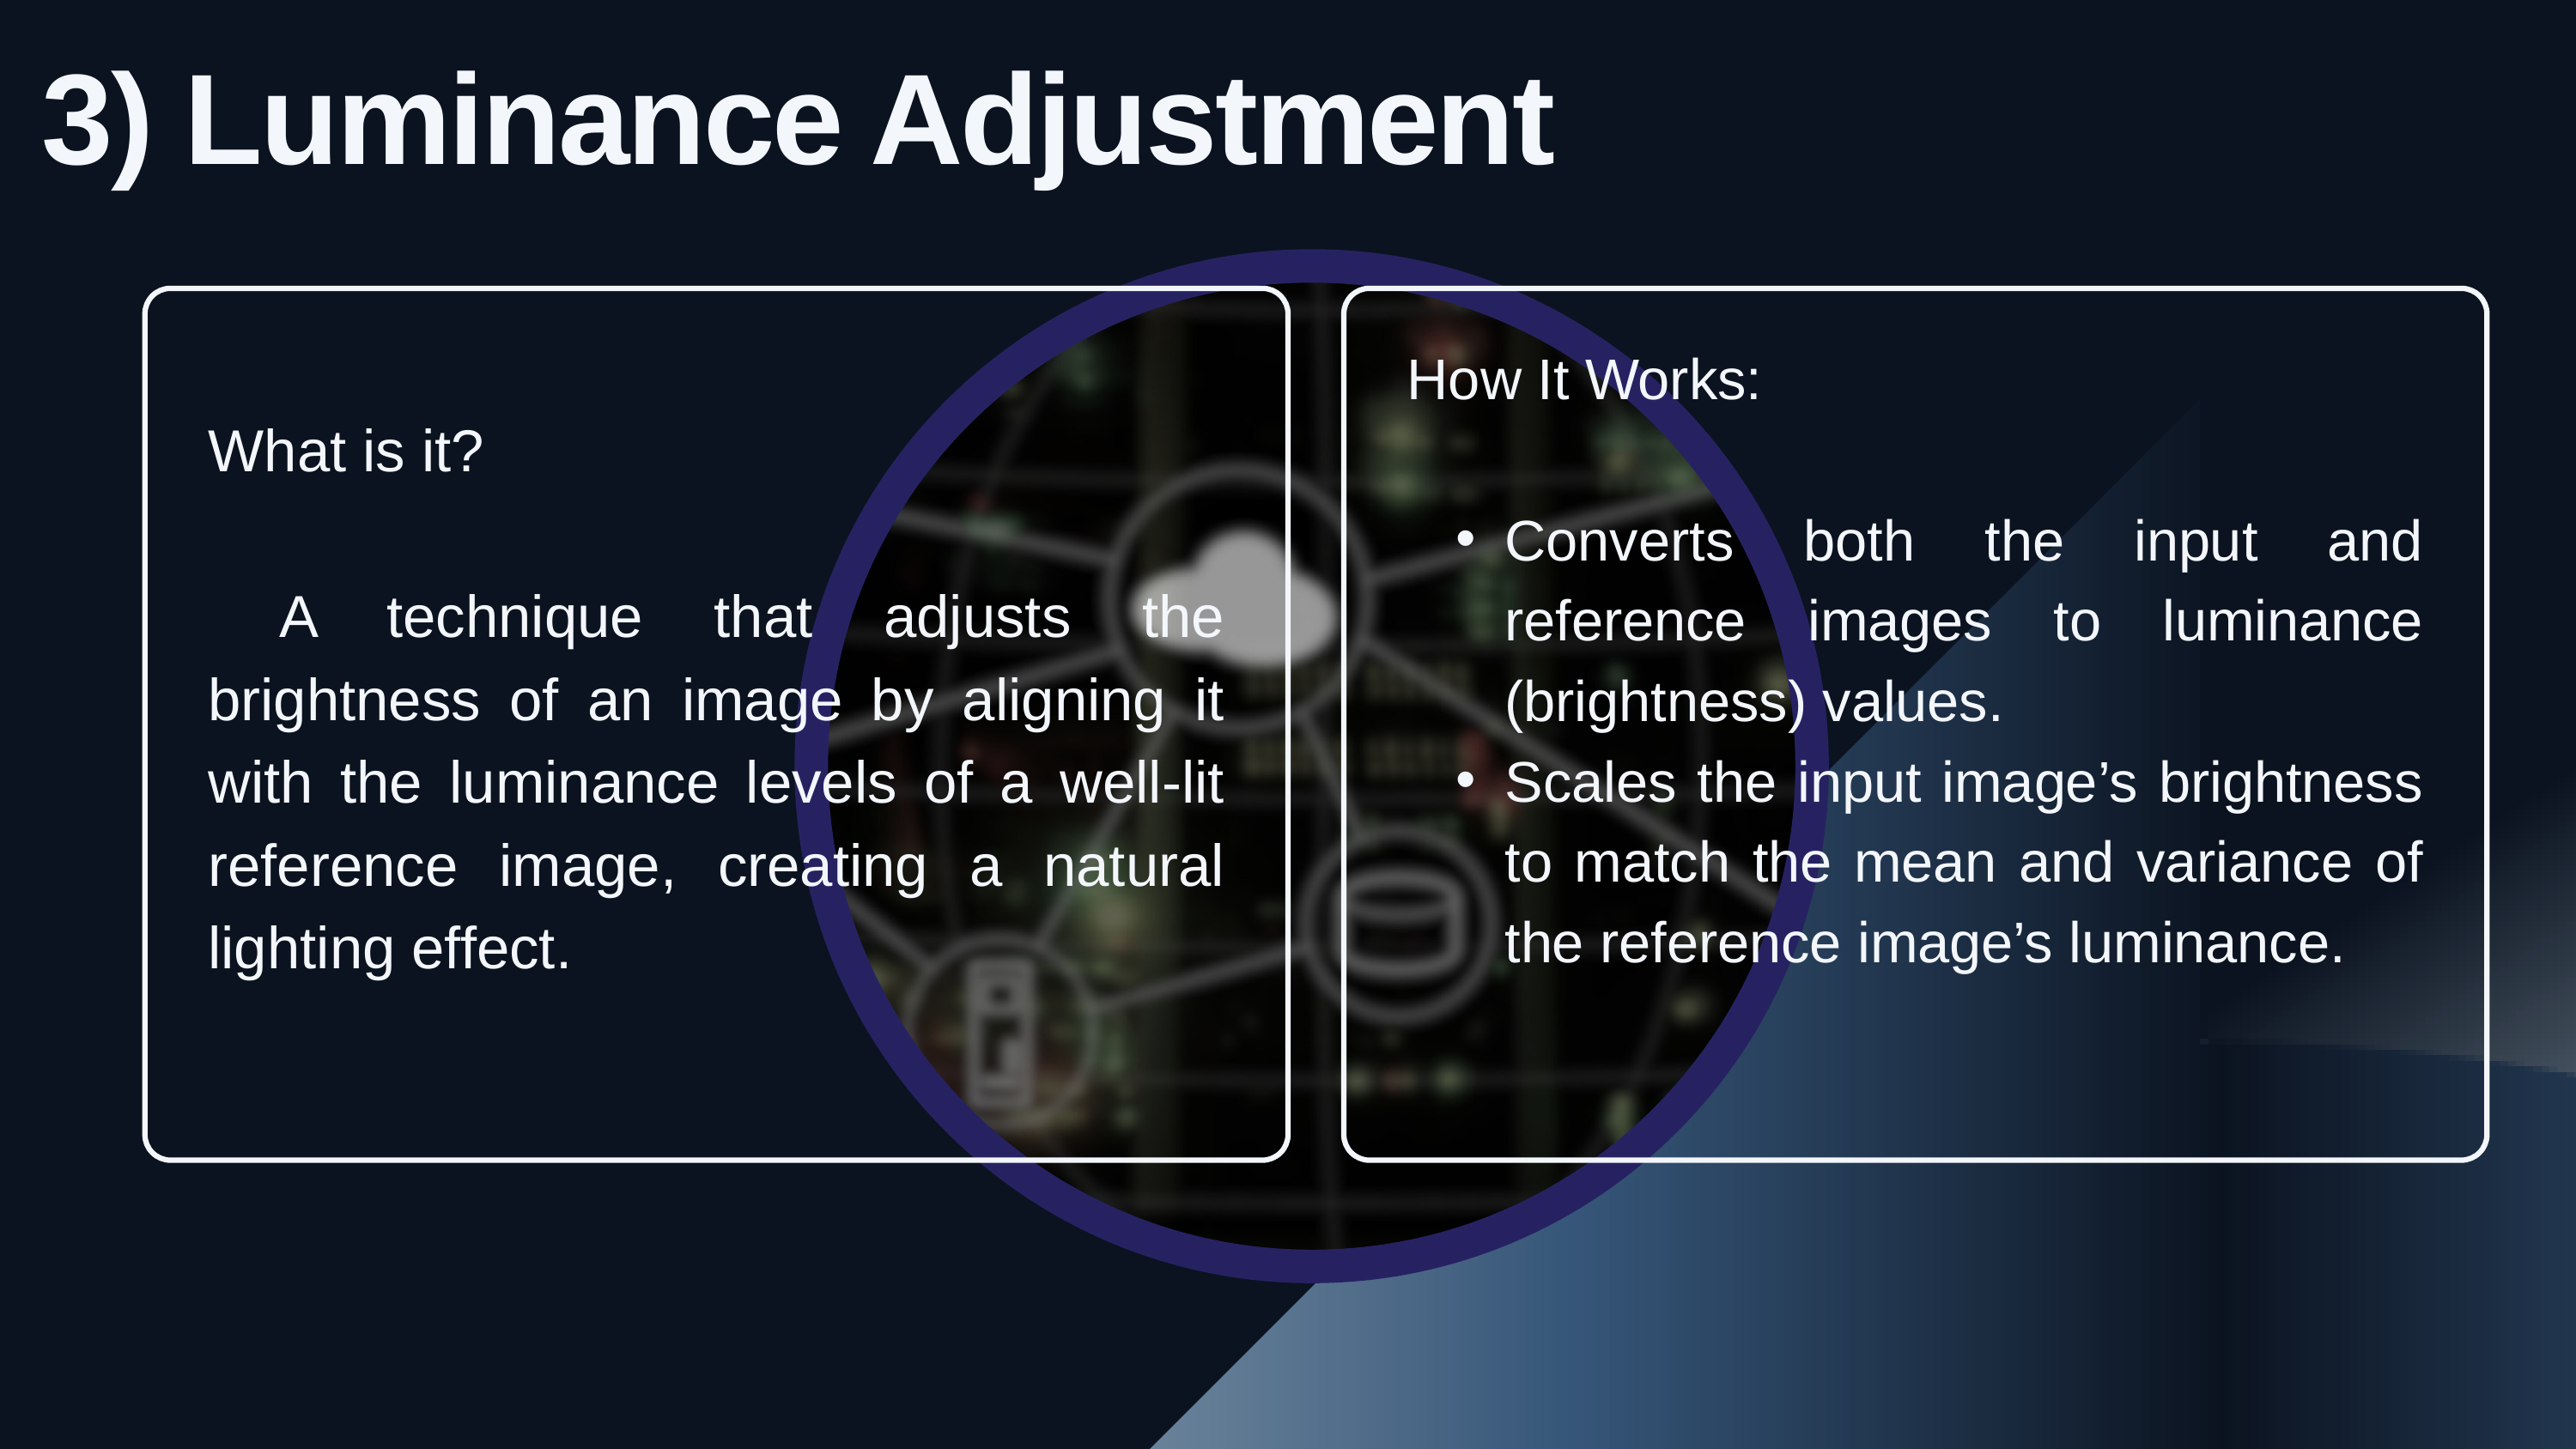

3) Luminance Adjustment

What is it?

 A technique that adjusts the brightness of an image by aligning it with the luminance levels of a well-lit reference image, creating a natural lighting effect.

How It Works:

Converts both the input and reference images to luminance (brightness) values.
Scales the input image’s brightness to match the mean and variance of the reference image’s luminance.